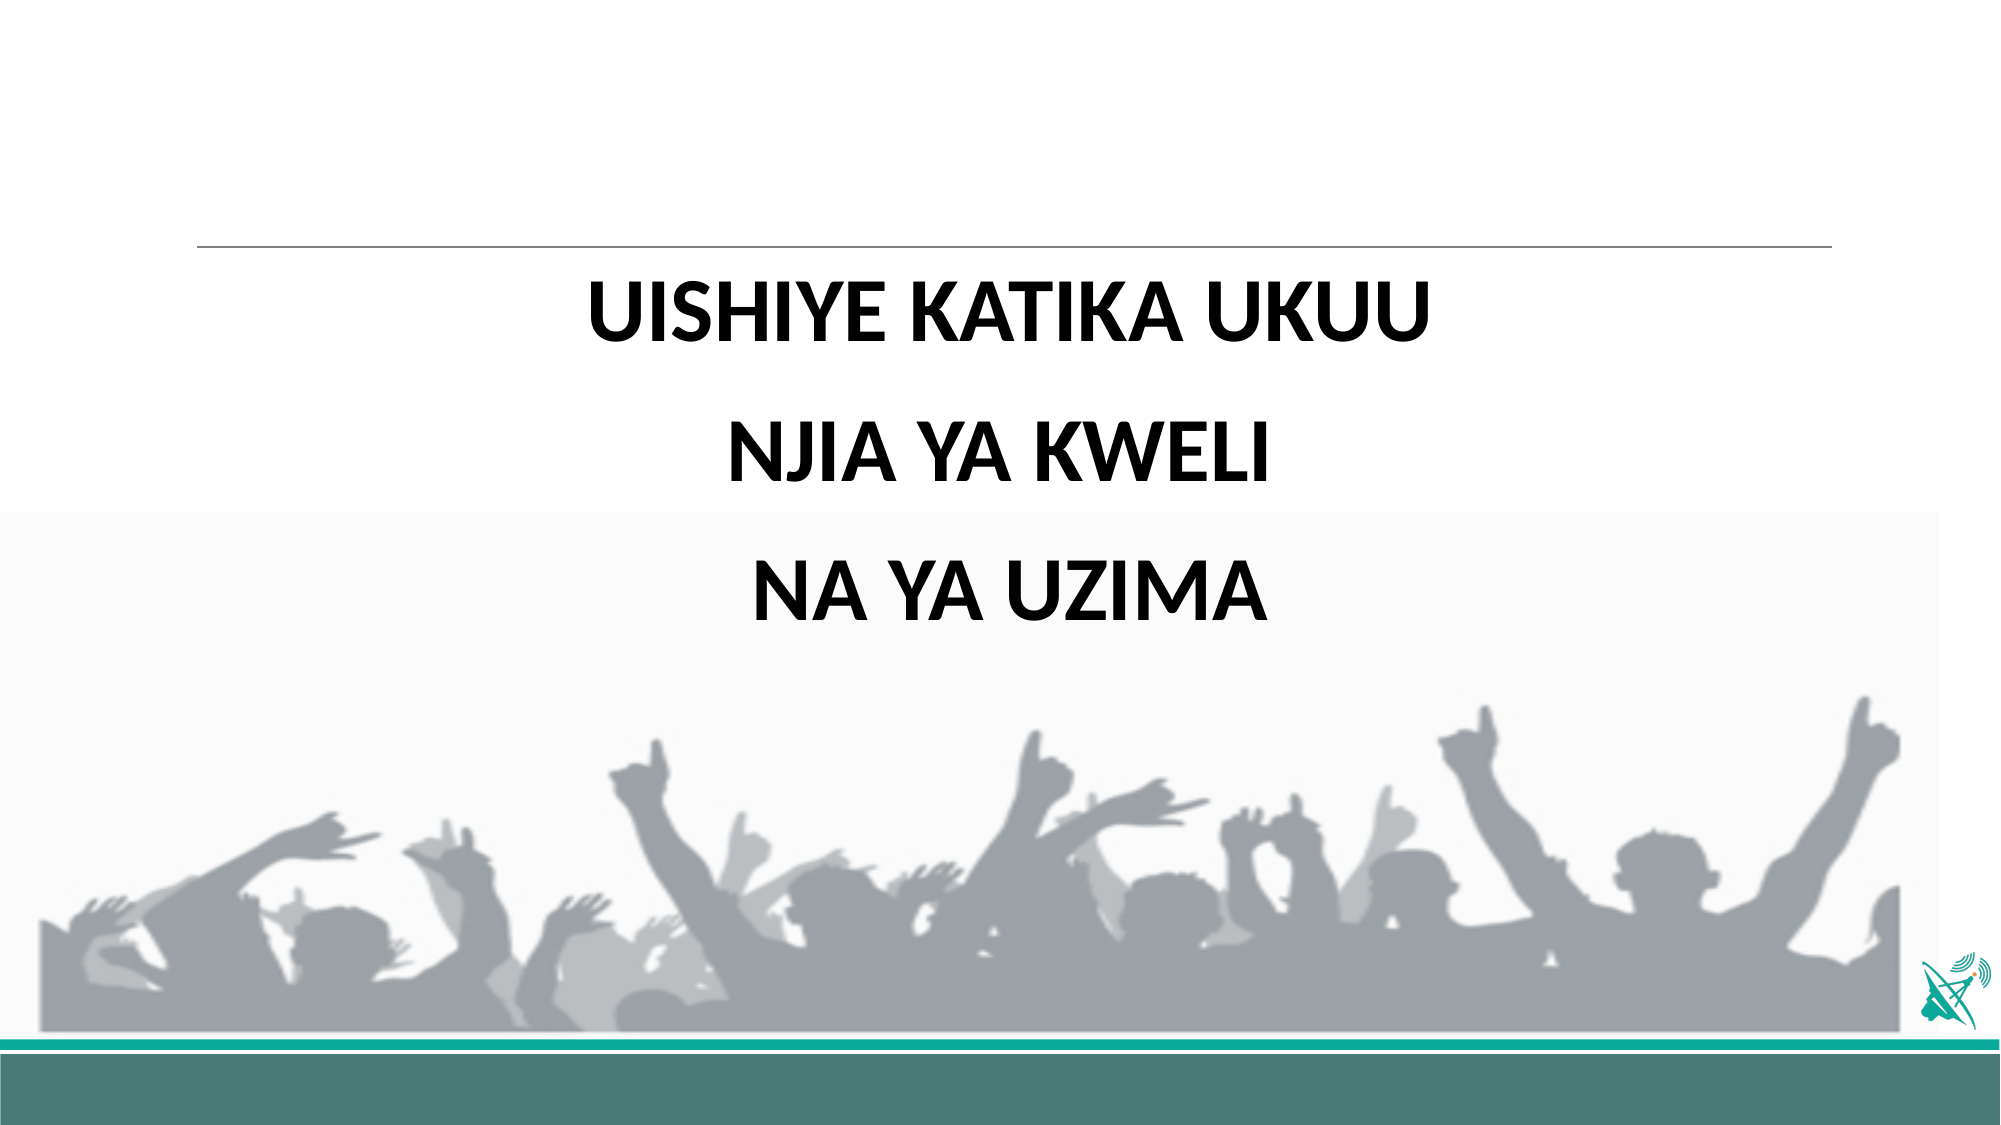

UISHIYE KATIKA UKUU
NJIA YA KWELI
NA YA UZIMA